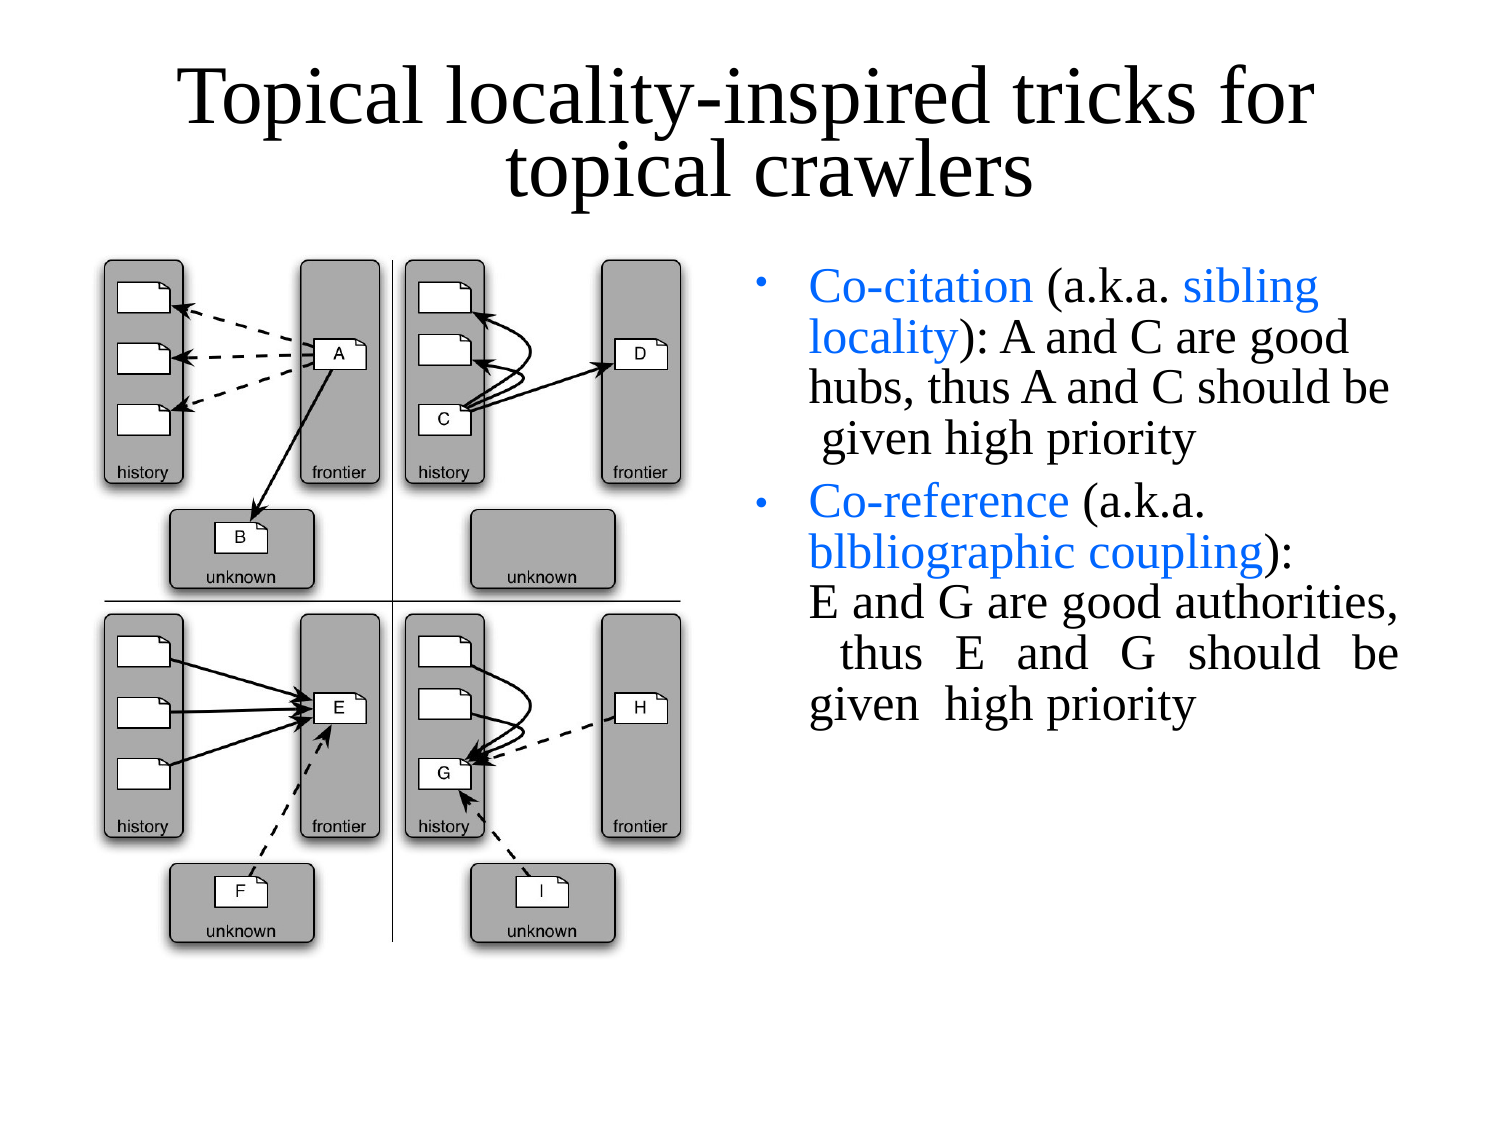

# Topical locality-inspired tricks for  topical crawlers

Co-citation (a.k.a. sibling  locality): A and C are good  hubs, thus A and C should be  given high priority
Co-reference (a.k.a.  blbliographic coupling):
E and G are good authorities,  thus E and G should be given  high priority
•